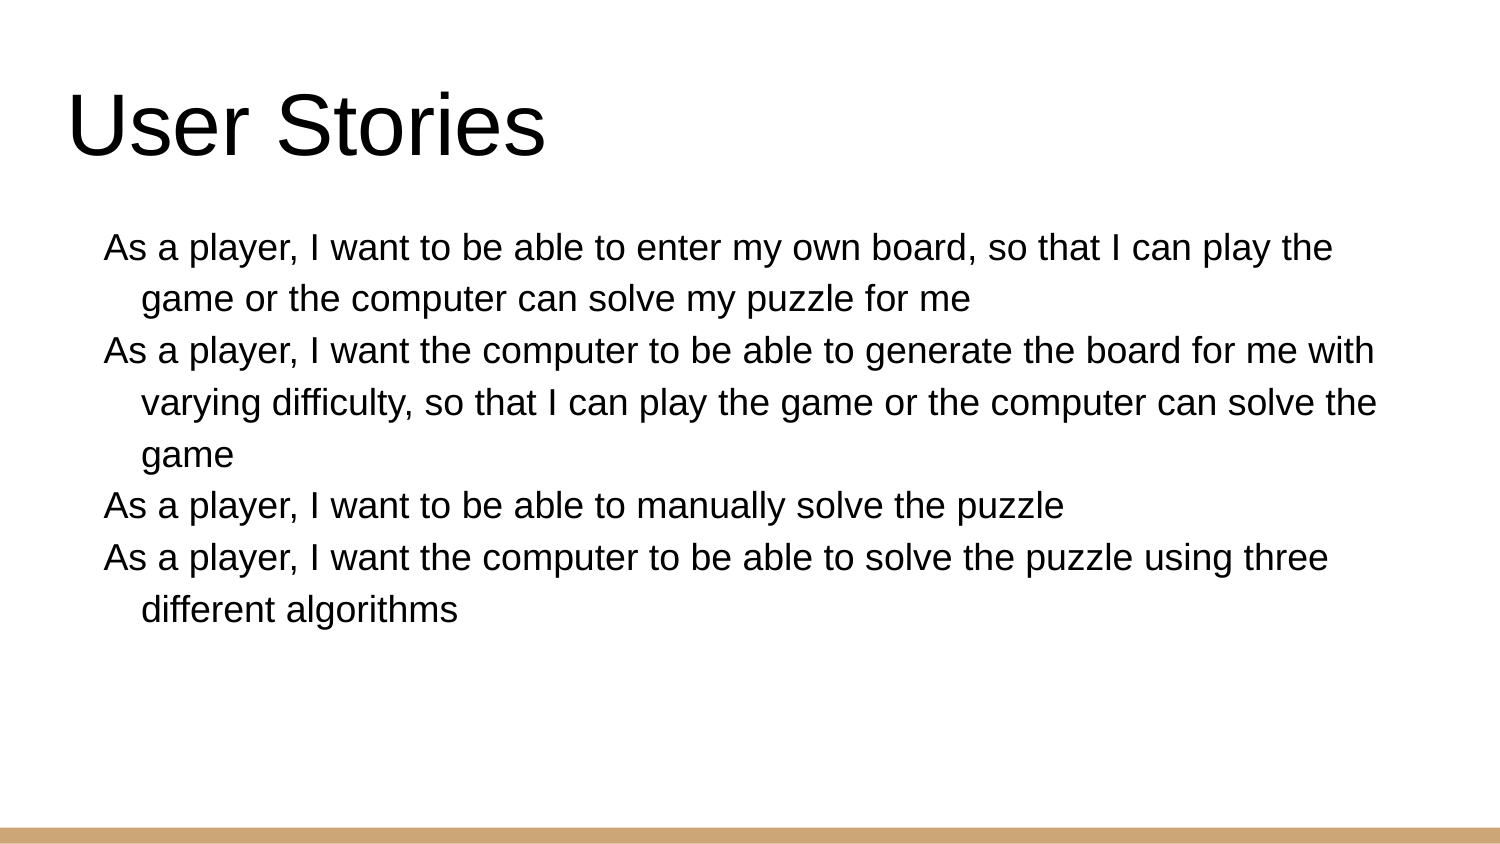

# User Stories
As a player, I want to be able to enter my own board, so that I can play the game or the computer can solve my puzzle for me
As a player, I want the computer to be able to generate the board for me with varying difficulty, so that I can play the game or the computer can solve the game
As a player, I want to be able to manually solve the puzzle
As a player, I want the computer to be able to solve the puzzle using three different algorithms